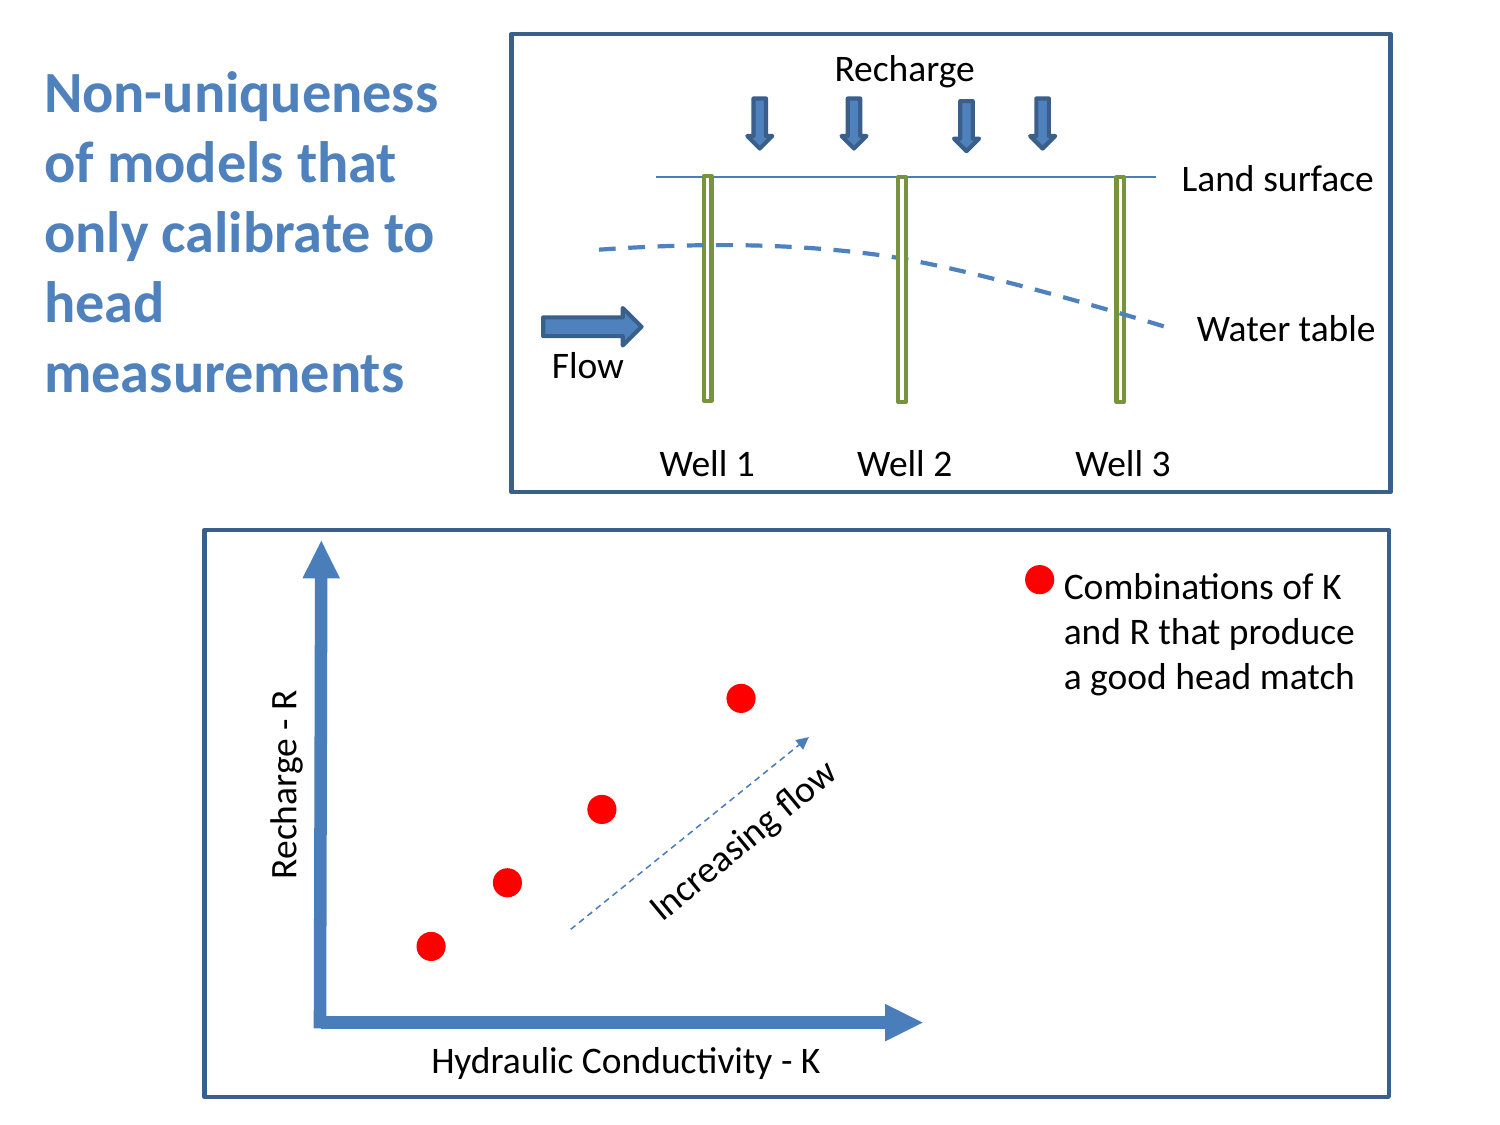

Recharge

Land surface

Water table

Flow
Well 1
Well 2
Well 3
Non-uniqueness of models that only calibrate to head measurements

Combinations of K and R that produce a good head match

Recharge - R

Increasing flow

Hydraulic Conductivity - K